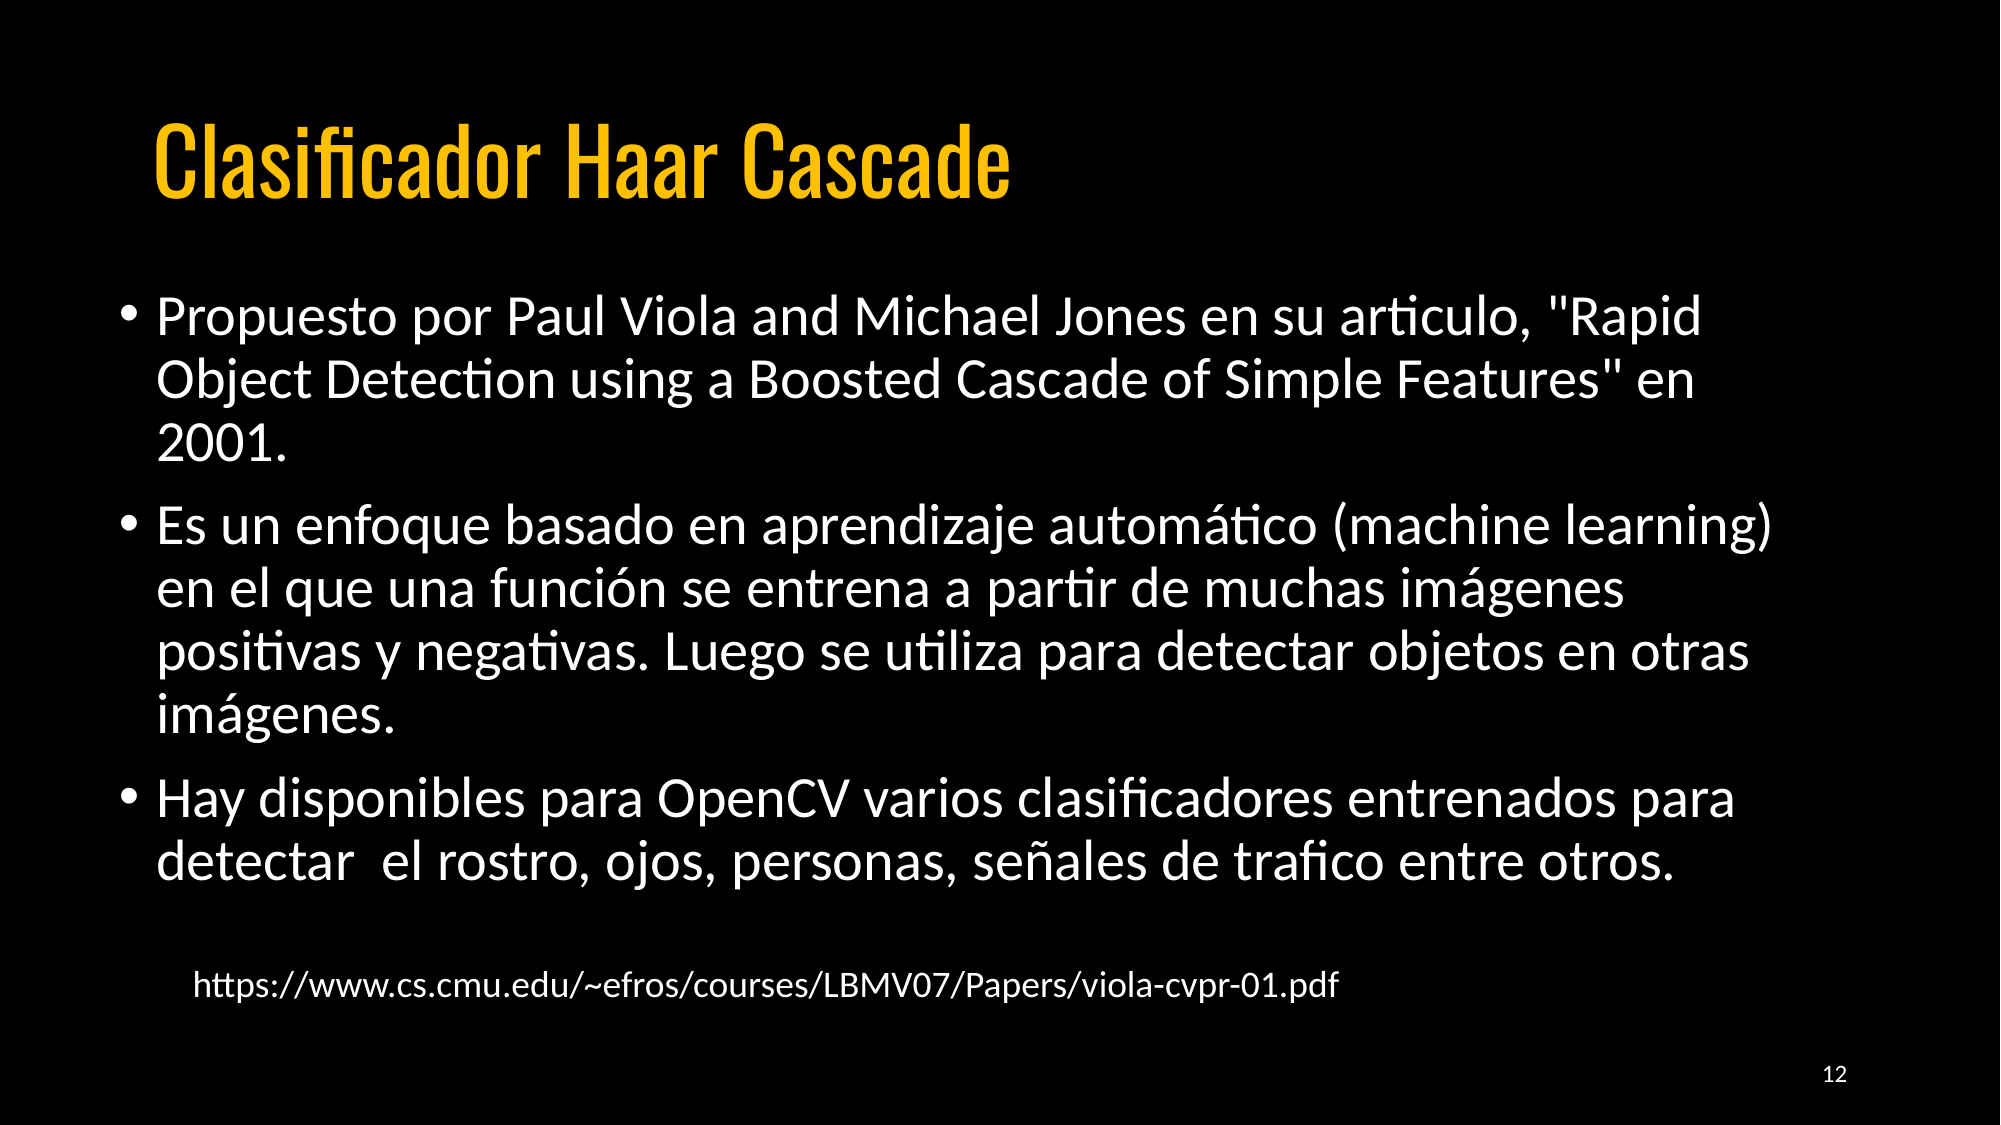

# Clasificador Haar Cascade
Propuesto por Paul Viola and Michael Jones en su articulo, "Rapid Object Detection using a Boosted Cascade of Simple Features" en 2001.
Es un enfoque basado en aprendizaje automático (machine learning) en el que una función se entrena a partir de muchas imágenes positivas y negativas. Luego se utiliza para detectar objetos en otras imágenes.
Hay disponibles para OpenCV varios clasificadores entrenados para detectar  el rostro, ojos, personas, señales de trafico entre otros.
https://www.cs.cmu.edu/~efros/courses/LBMV07/Papers/viola-cvpr-01.pdf
12